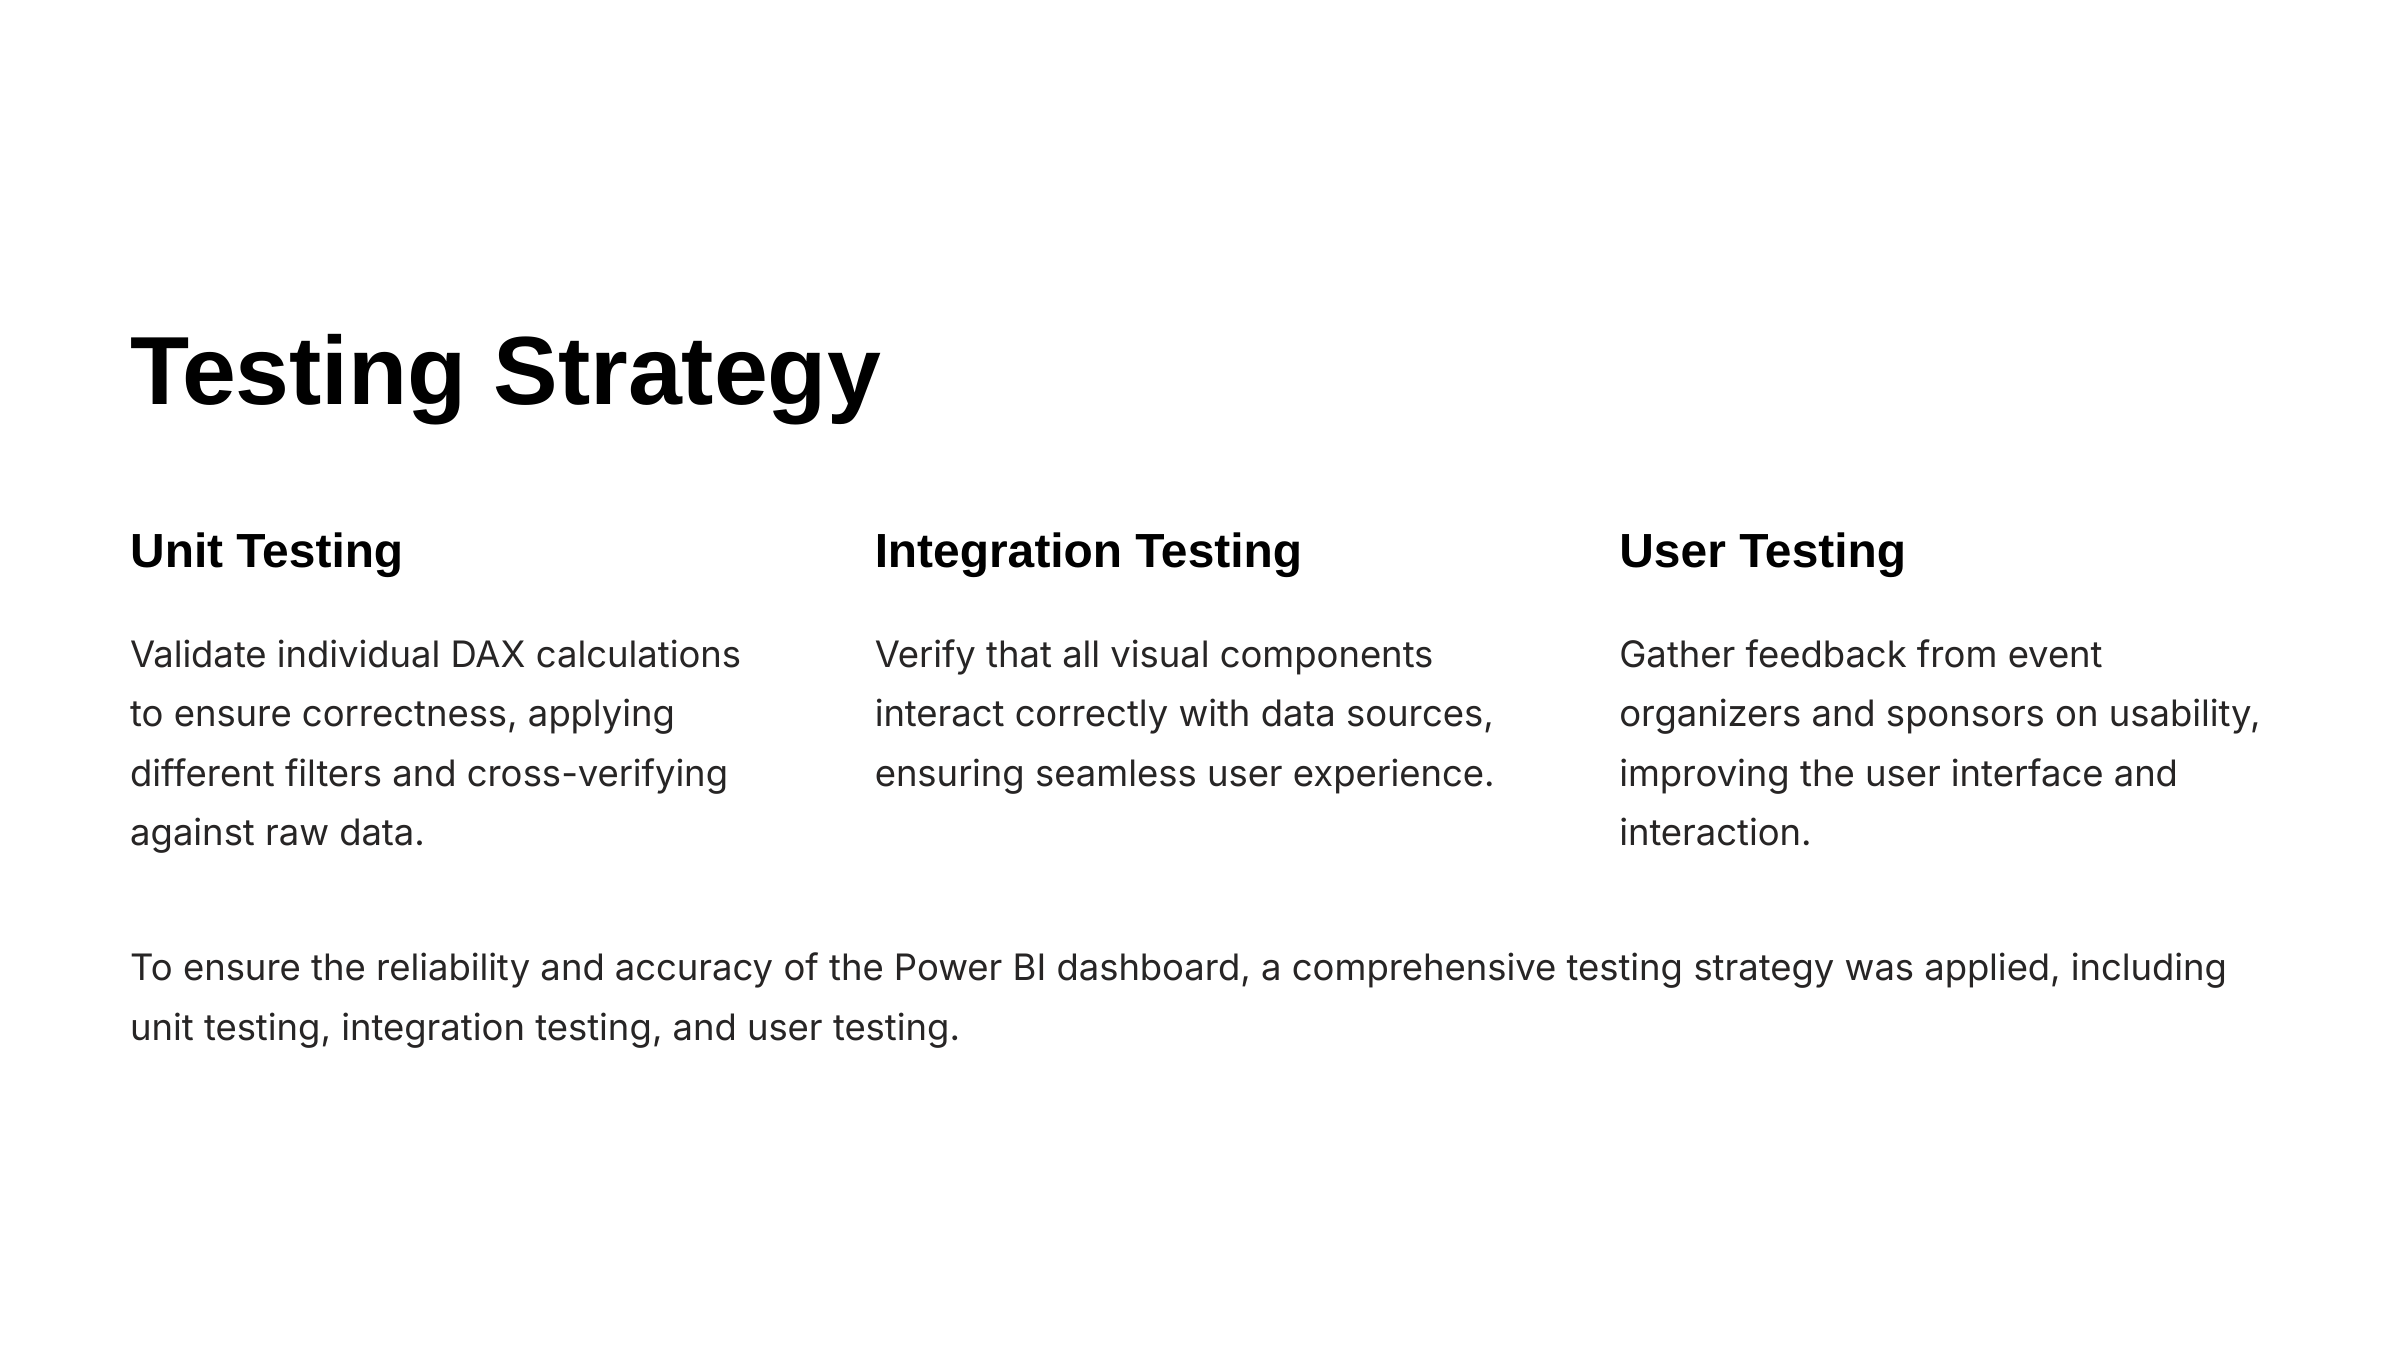

Testing Strategy
Unit Testing
Integration Testing
User Testing
Validate individual DAX calculations to ensure correctness, applying different filters and cross-verifying against raw data.
Verify that all visual components interact correctly with data sources, ensuring seamless user experience.
Gather feedback from event organizers and sponsors on usability, improving the user interface and interaction.
To ensure the reliability and accuracy of the Power BI dashboard, a comprehensive testing strategy was applied, including unit testing, integration testing, and user testing.